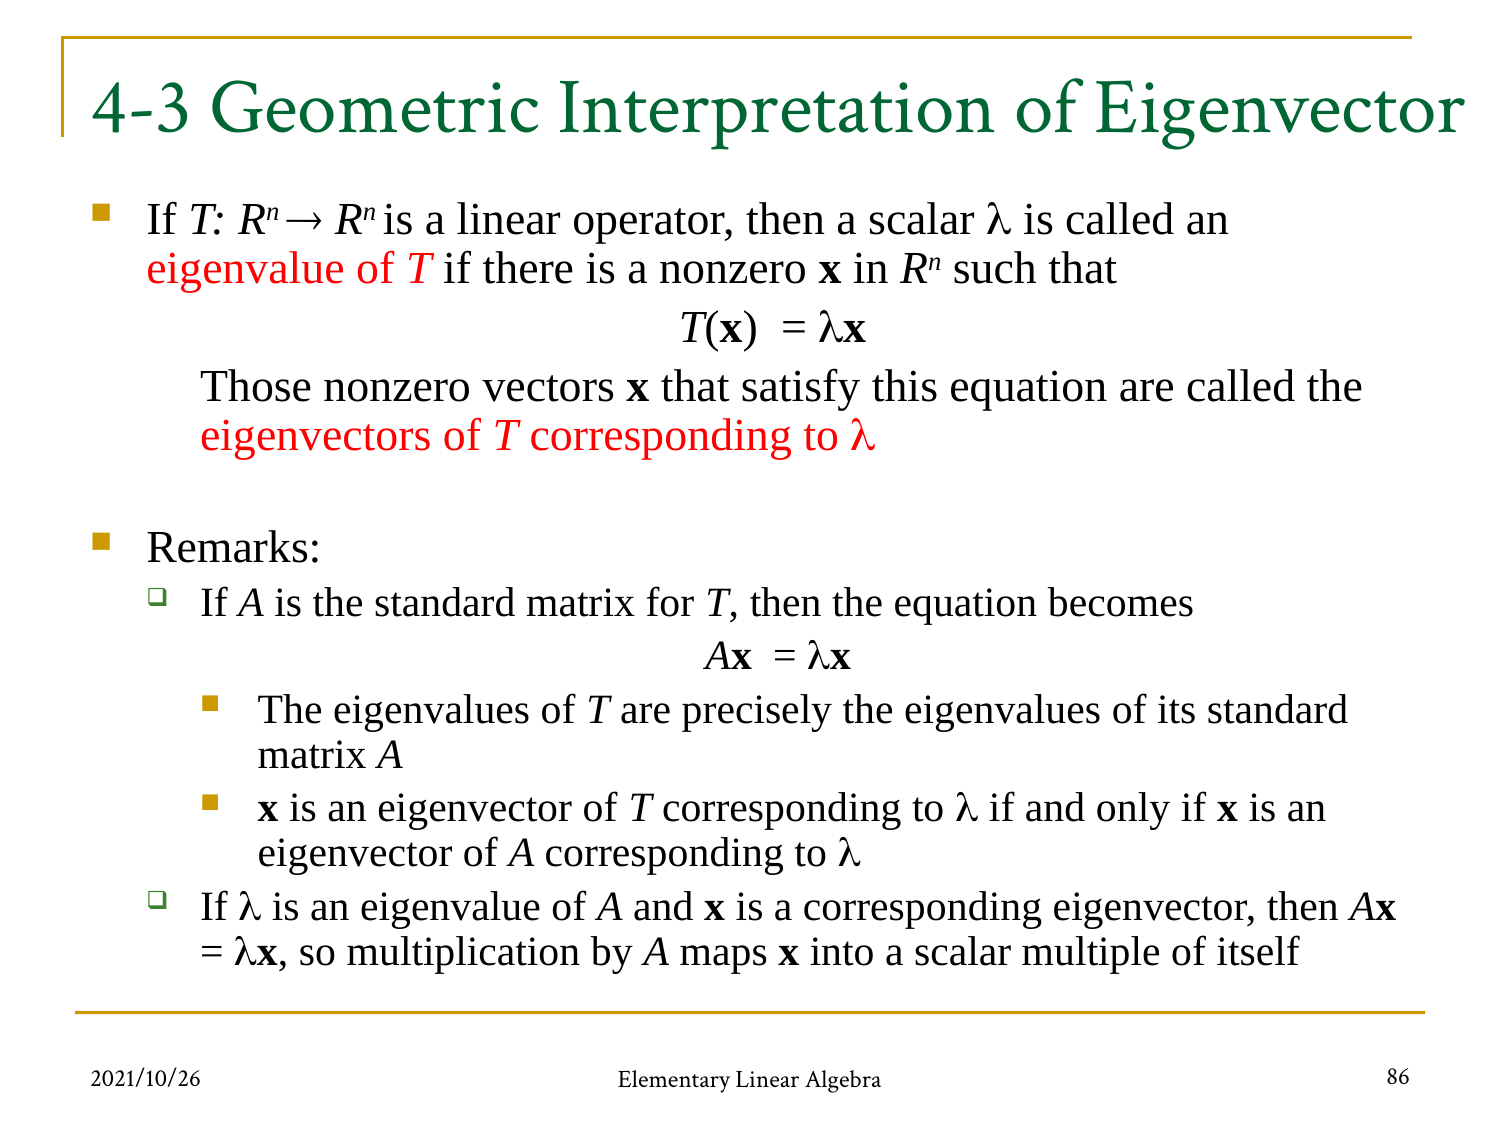

# 4-3 Geometric Interpretation of Eigenvector
If T: Rn → Rn is a linear operator, then a scalar λ is called an eigenvalue of T if there is a nonzero x in Rn such that
T(x)  = λx
	Those nonzero vectors x that satisfy this equation are called the eigenvectors of T corresponding to λ

Remarks:
If A is the standard matrix for T, then the equation becomes
Ax  = λx
The eigenvalues of T are precisely the eigenvalues of its standard matrix A
x is an eigenvector of T corresponding to λ if and only if x is an eigenvector of A corresponding to λ
If λ is an eigenvalue of A and x is a corresponding eigenvector, then Ax  = λx, so multiplication by A maps x into a scalar multiple of itself
2021/10/26
86
Elementary Linear Algebra